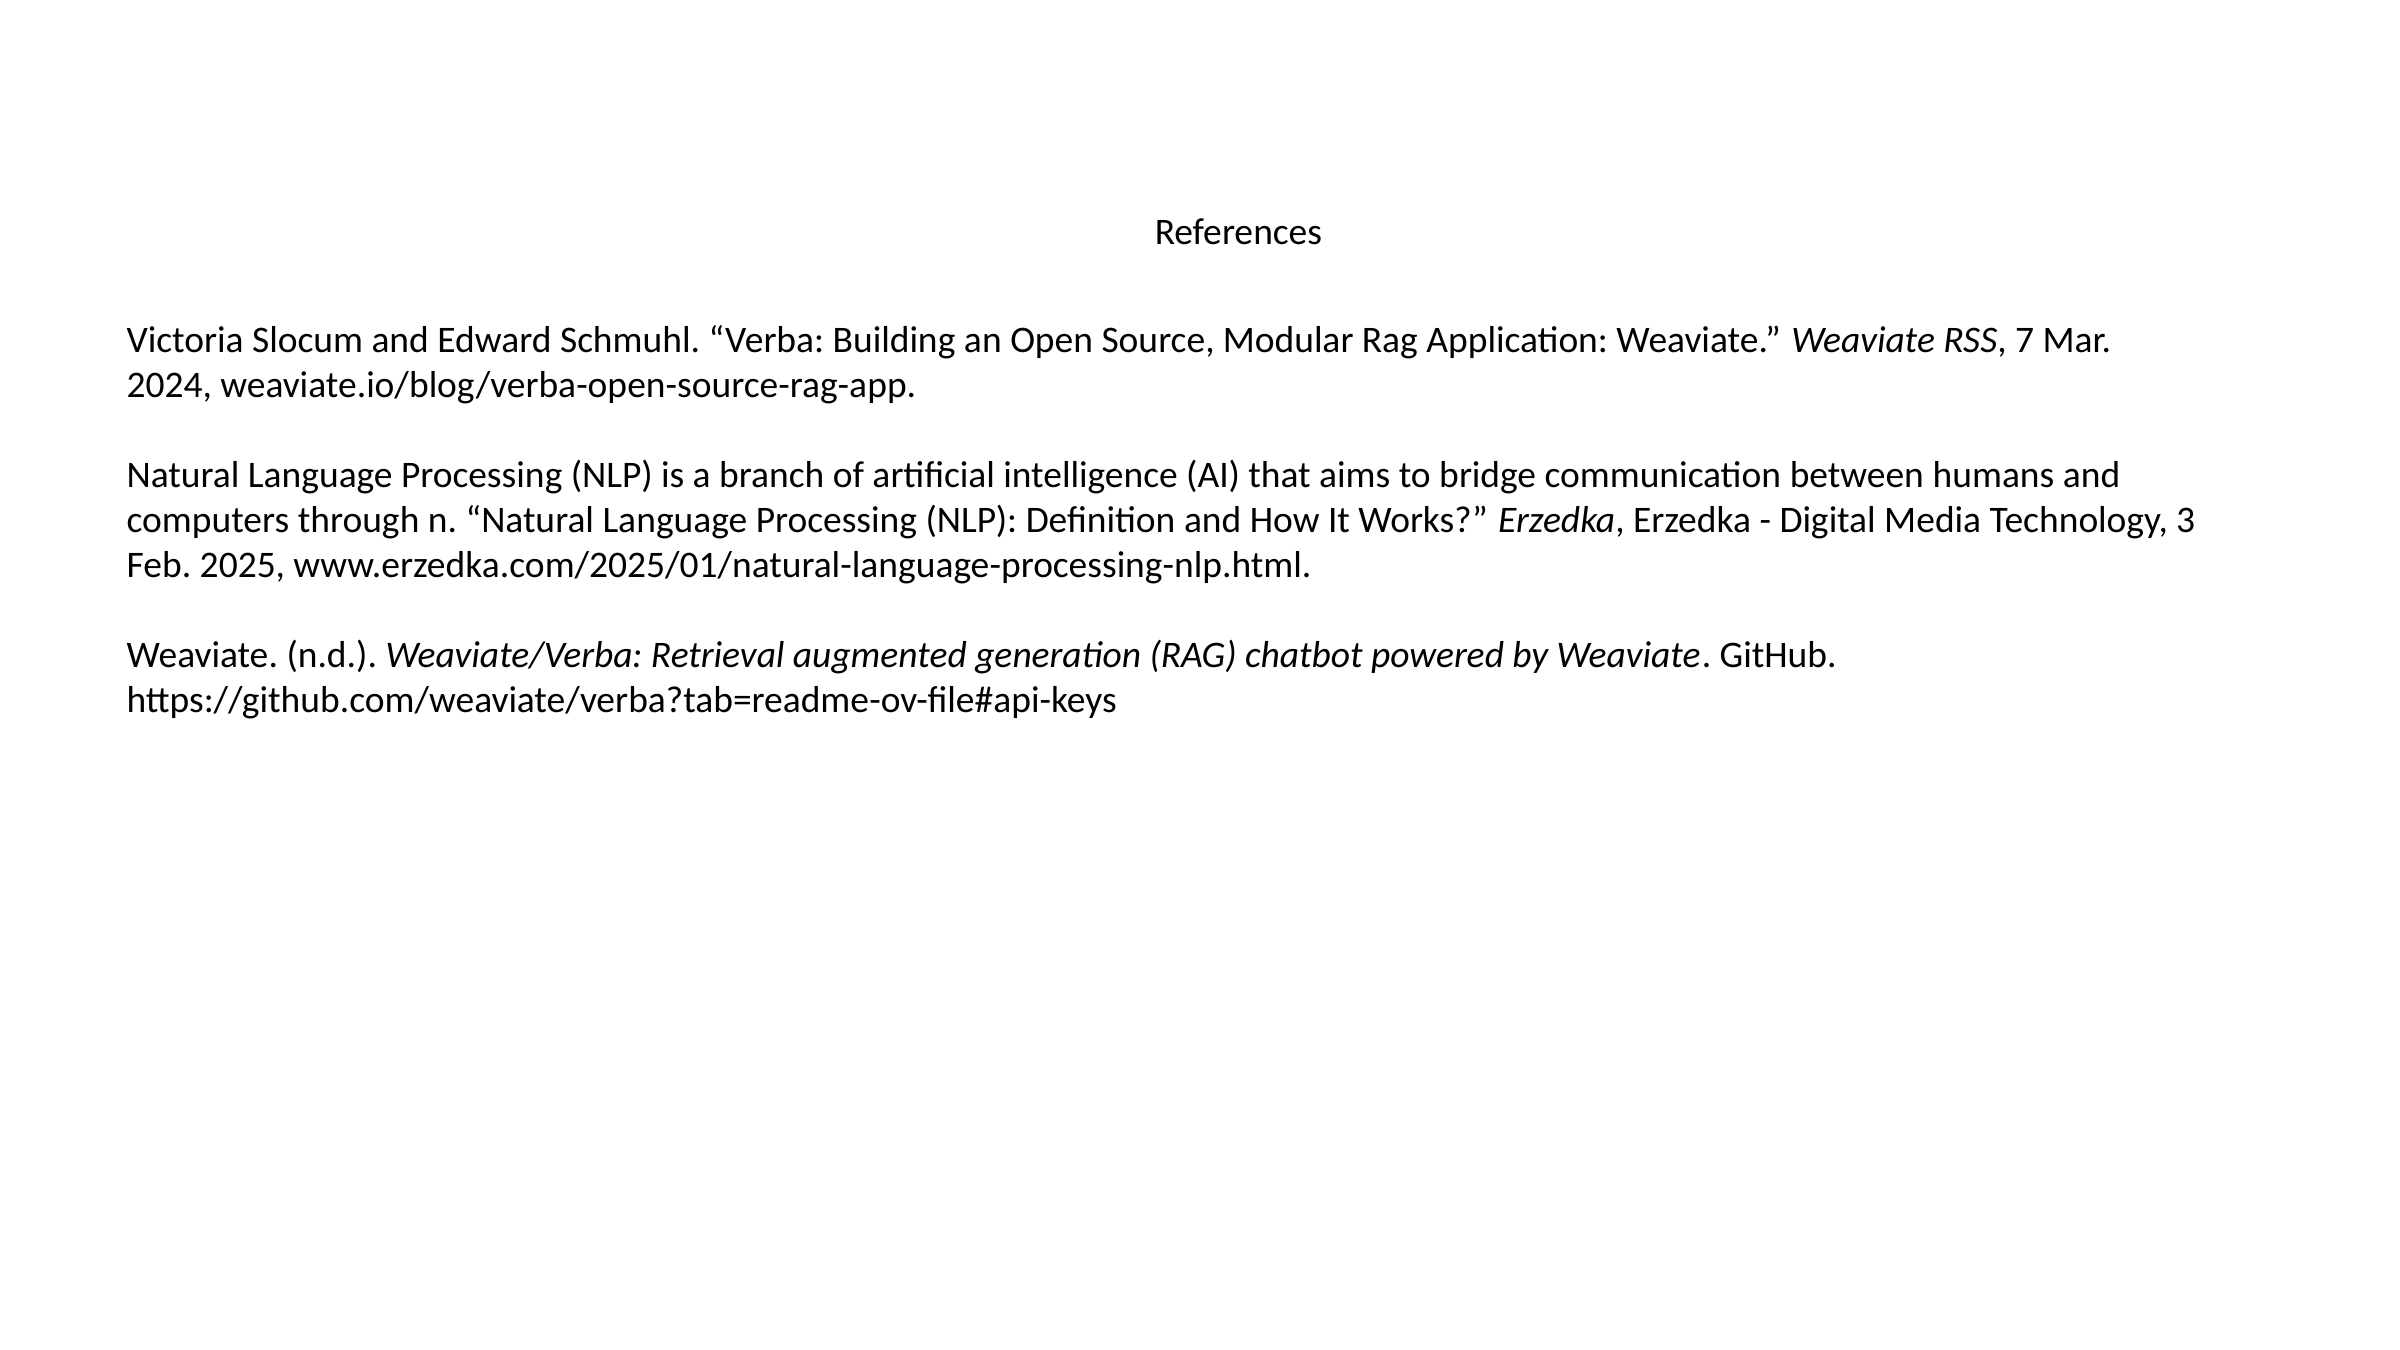

References
Victoria Slocum and Edward Schmuhl. “Verba: Building an Open Source, Modular Rag Application: Weaviate.” Weaviate RSS, 7 Mar. 2024, weaviate.io/blog/verba-open-source-rag-app.

Natural Language Processing (NLP) is a branch of artificial intelligence (AI) that aims to bridge communication between humans and computers through n. “Natural Language Processing (NLP): Definition and How It Works?” Erzedka, Erzedka - Digital Media Technology, 3 Feb. 2025, www.erzedka.com/2025/01/natural-language-processing-nlp.html.

Weaviate. (n.d.). Weaviate/Verba: Retrieval augmented generation (RAG) chatbot powered by Weaviate. GitHub. https://github.com/weaviate/verba?tab=readme-ov-file#api-keys